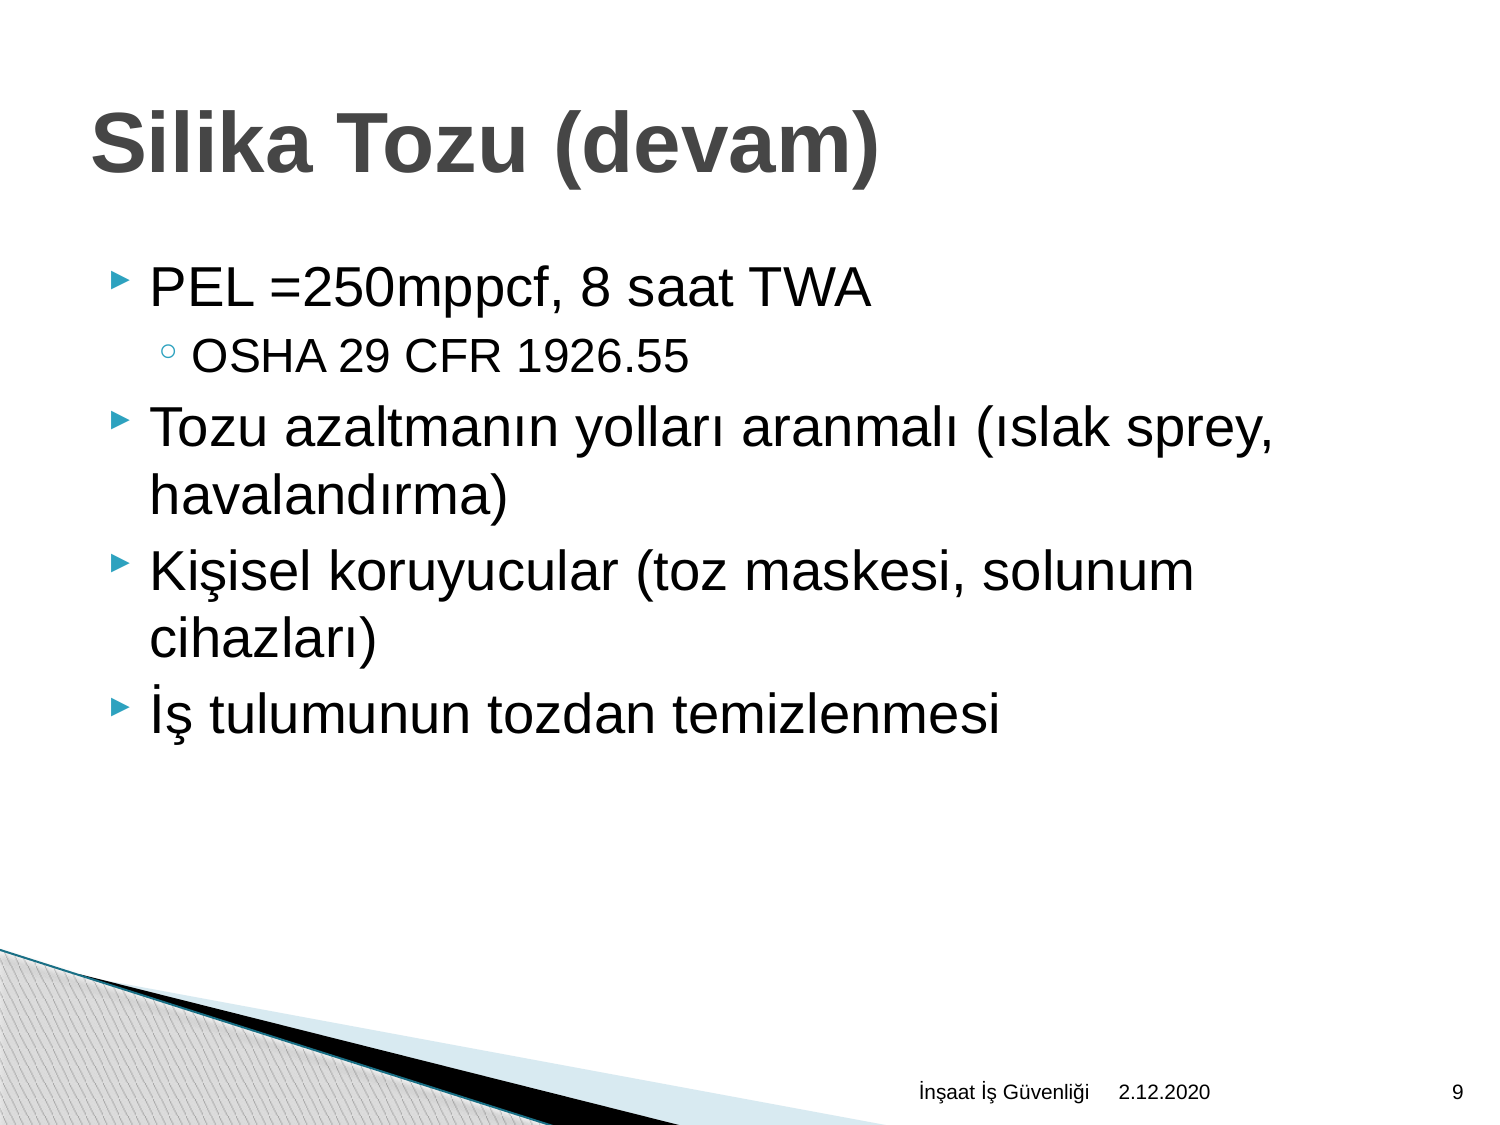

Silika Tozu (devam)
PEL =250mppcf, 8 saat TWA
OSHA 29 CFR 1926.55
Tozu azaltmanın yolları aranmalı (ıslak sprey, havalandırma)
Kişisel koruyucular (toz maskesi, solunum cihazları)
İş tulumunun tozdan temizlenmesi
İnşaat İş Güvenliği
2.12.2020
9